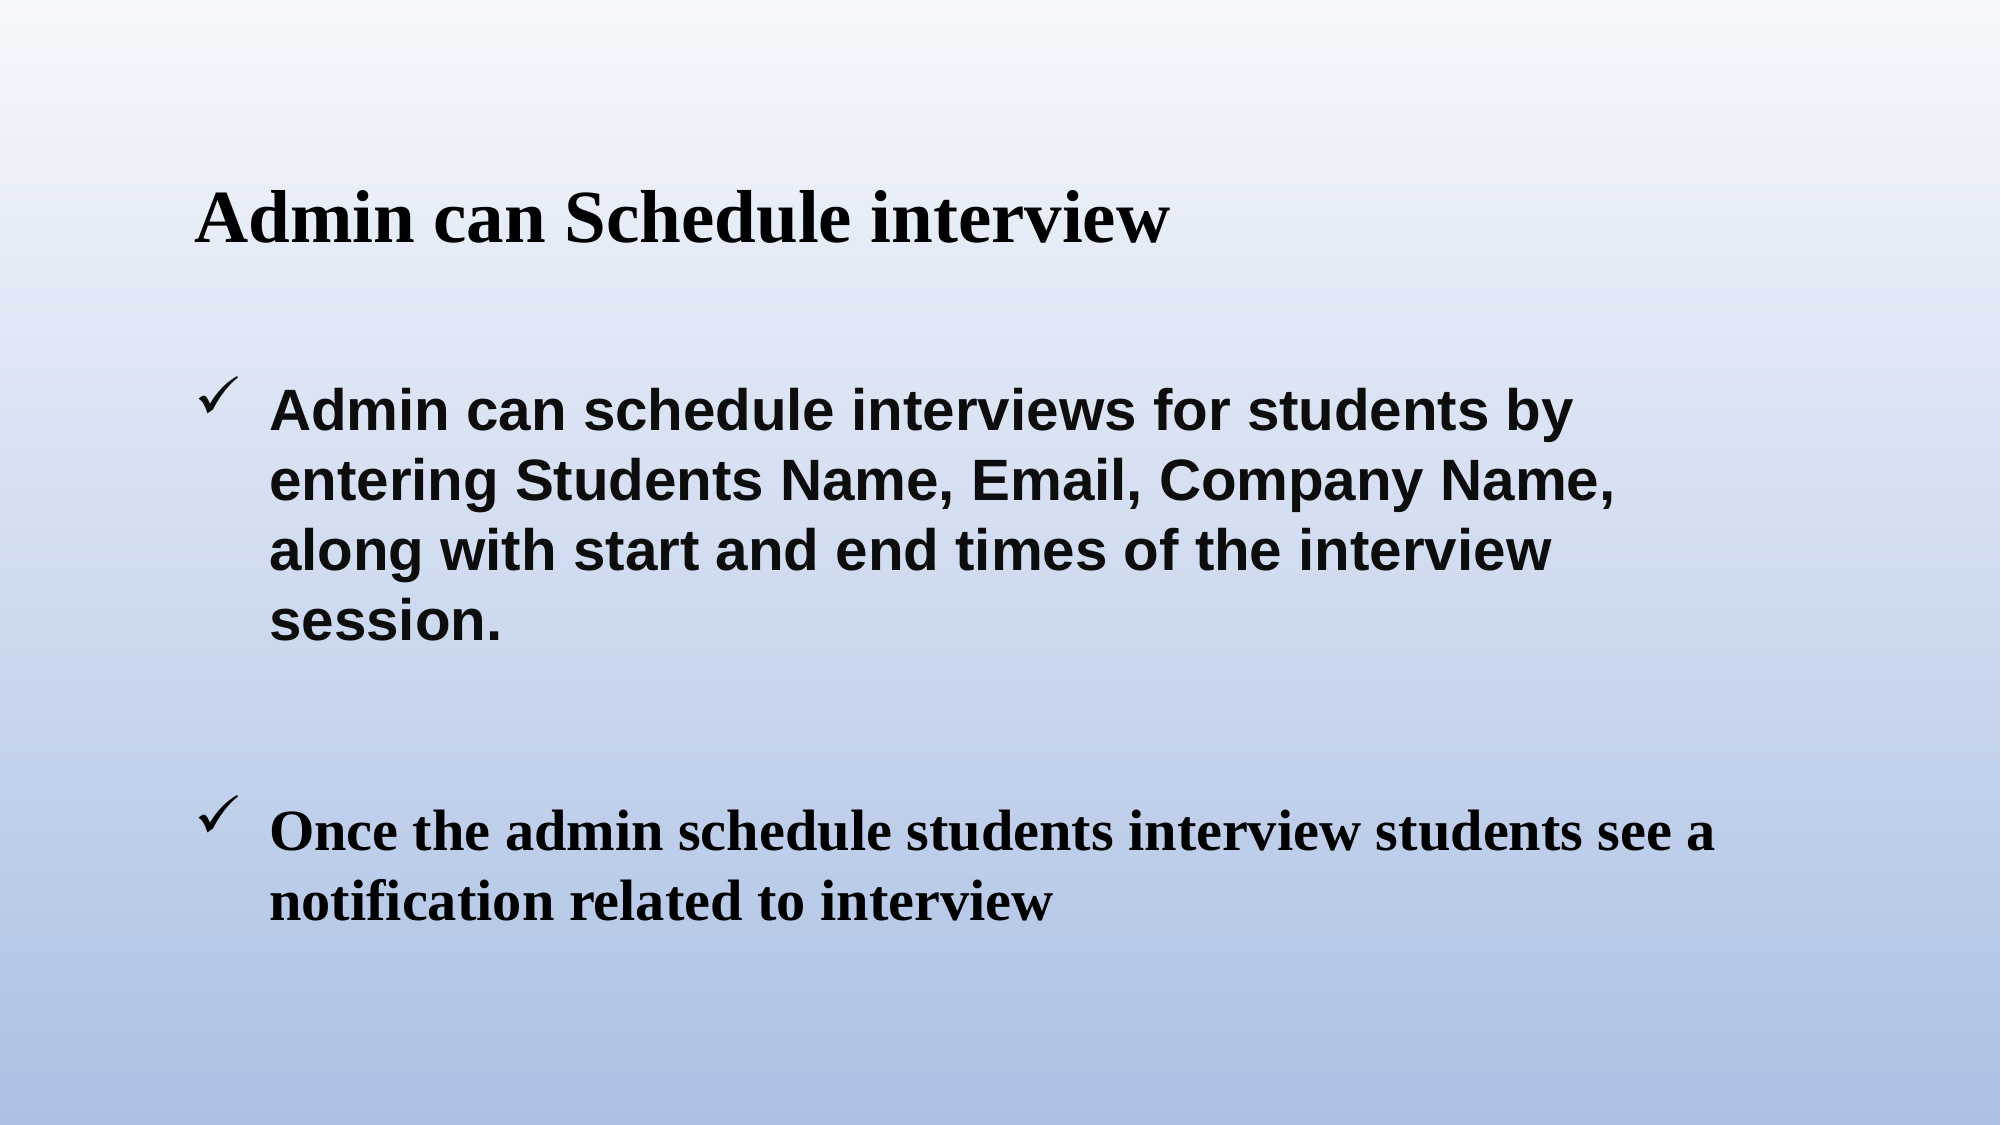

Admin can Schedule interview
Admin can schedule interviews for students by entering Students Name, Email, Company Name, along with start and end times of the interview session.

Once the admin schedule students interview students see a notification related to interview